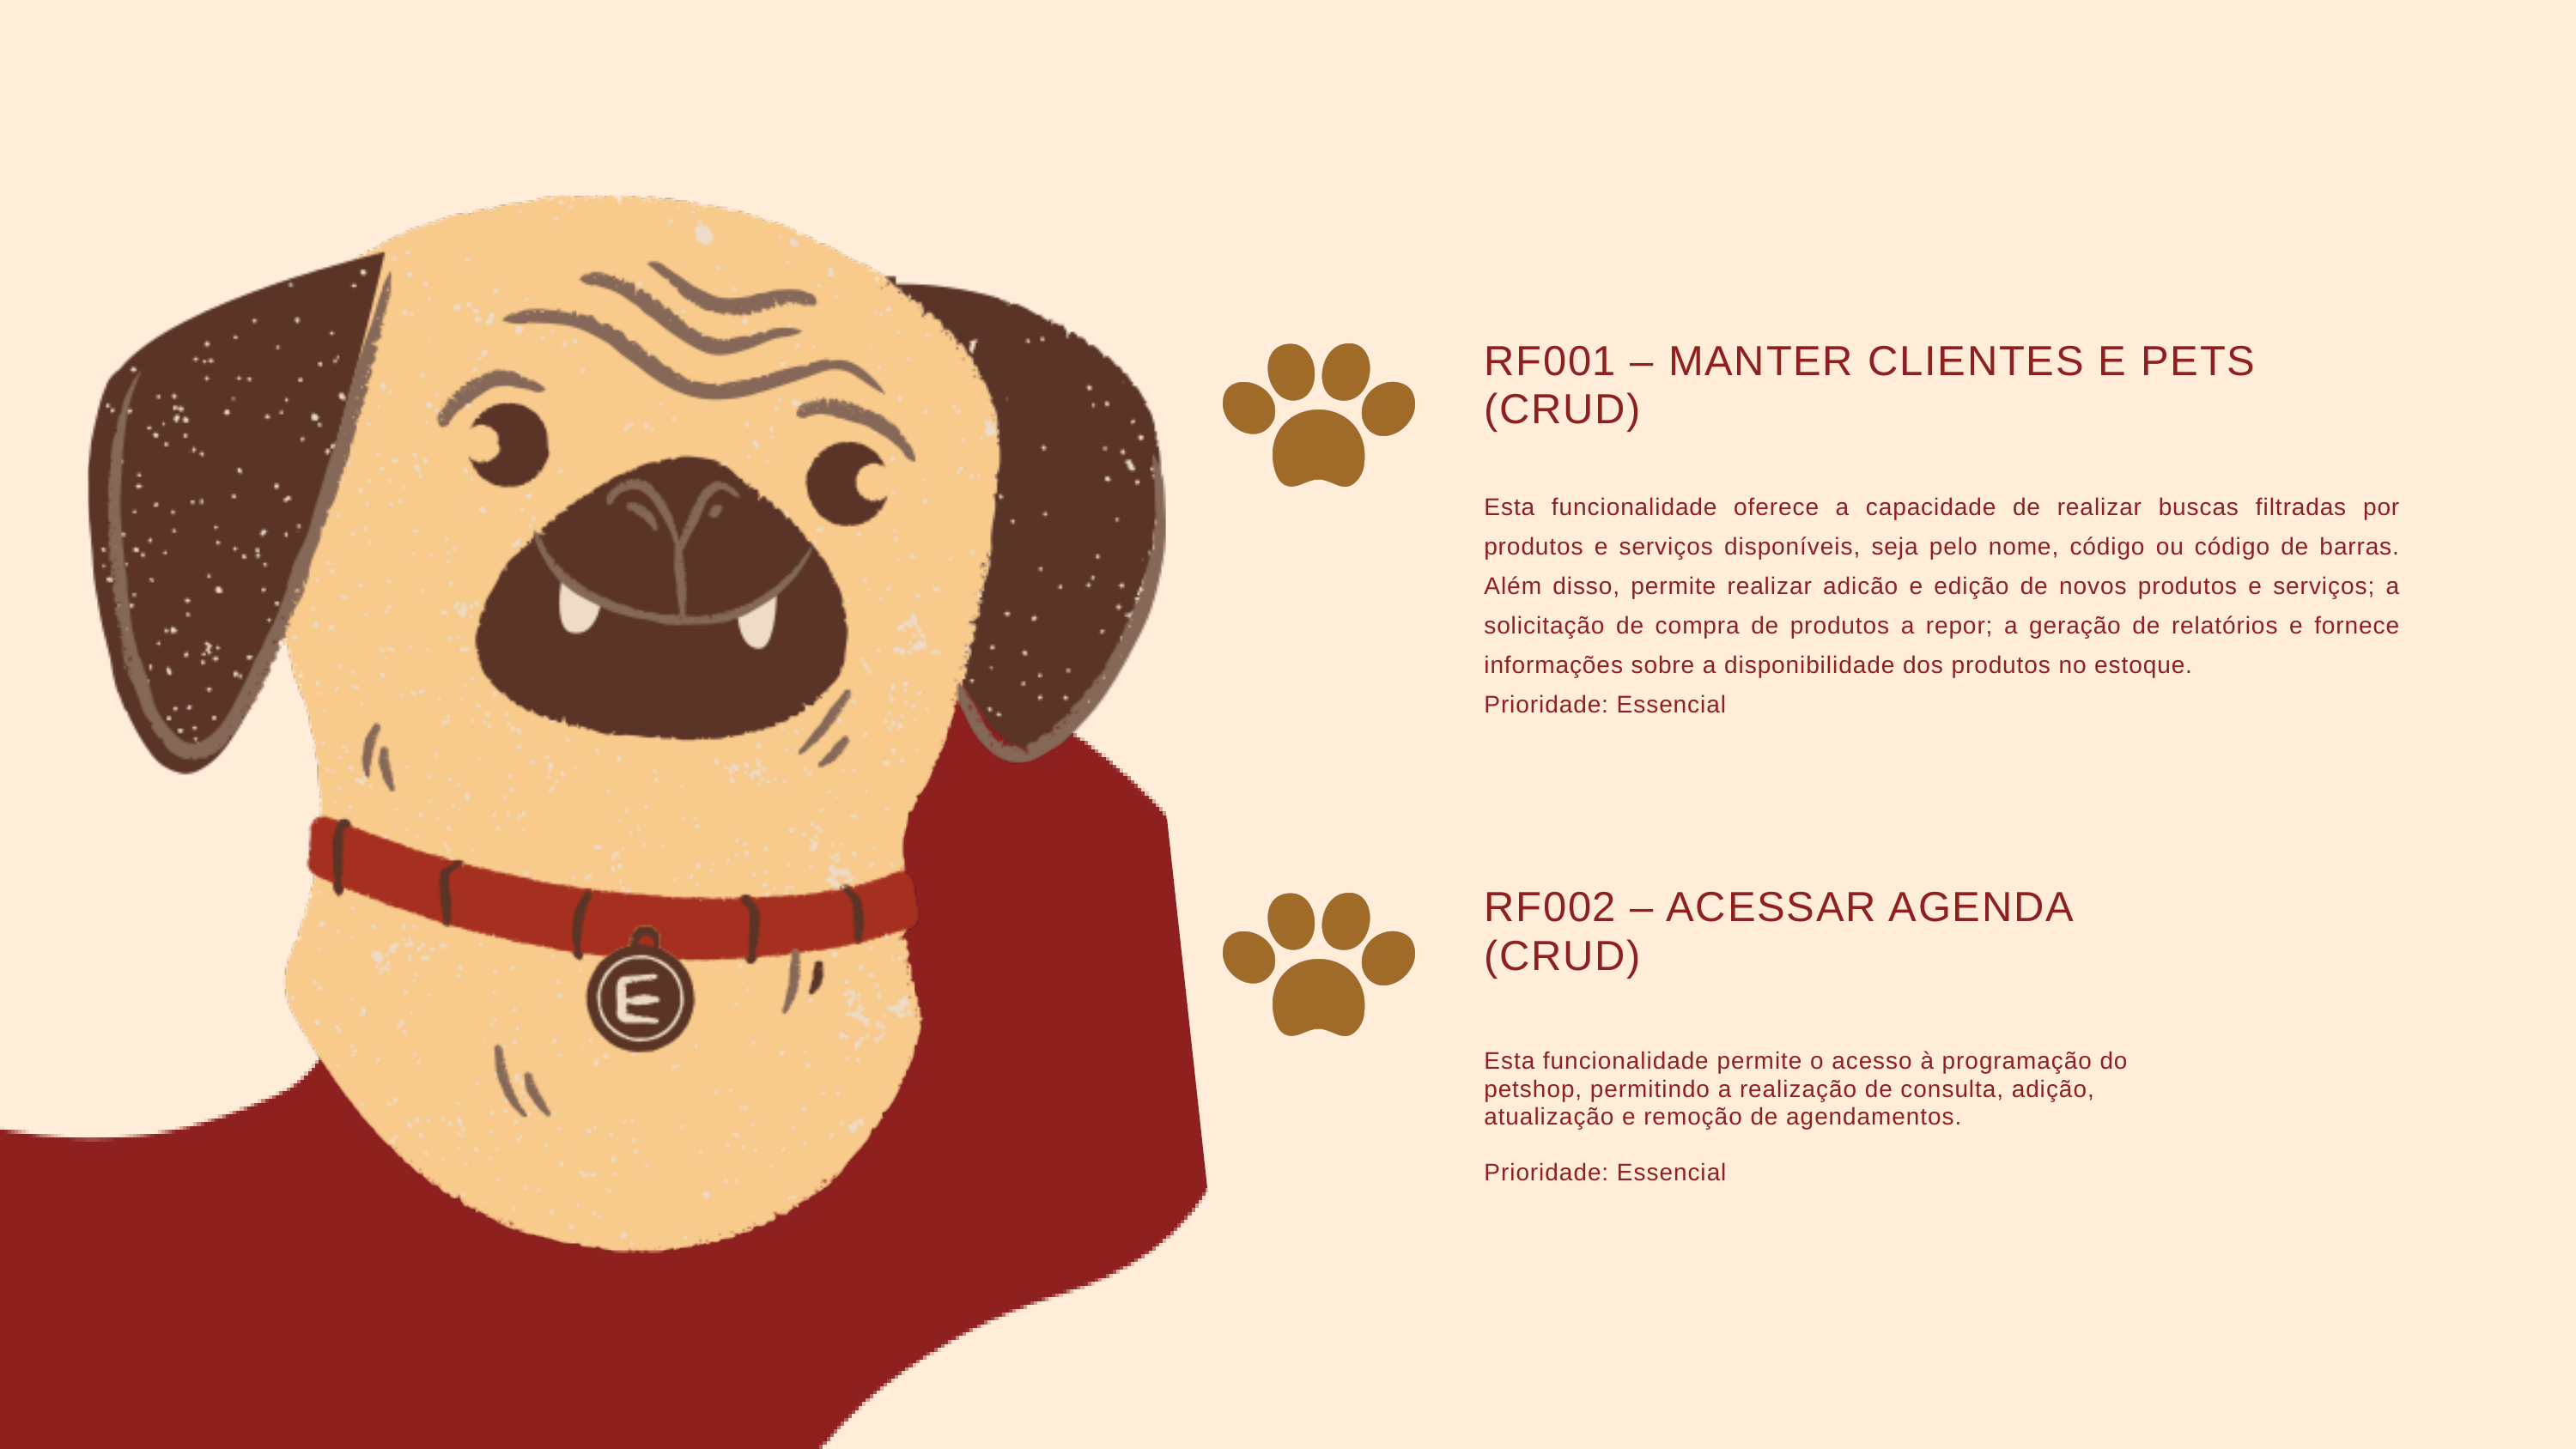

RF001 – MANTER CLIENTES E PETS (CRUD)

Esta funcionalidade oferece a capacidade de realizar buscas filtradas por produtos e serviços disponíveis, seja pelo nome, código ou código de barras. Além disso, permite realizar adicão e edição de novos produtos e serviços; a solicitação de compra de produtos a repor; a geração de relatórios e fornece informações sobre a disponibilidade dos produtos no estoque.
Prioridade: Essencial

RF002 – ACESSAR AGENDA (CRUD)

Esta funcionalidade permite o acesso à programação do petshop, permitindo a realização de consulta, adição, atualização e remoção de agendamentos.

Prioridade: Essencial